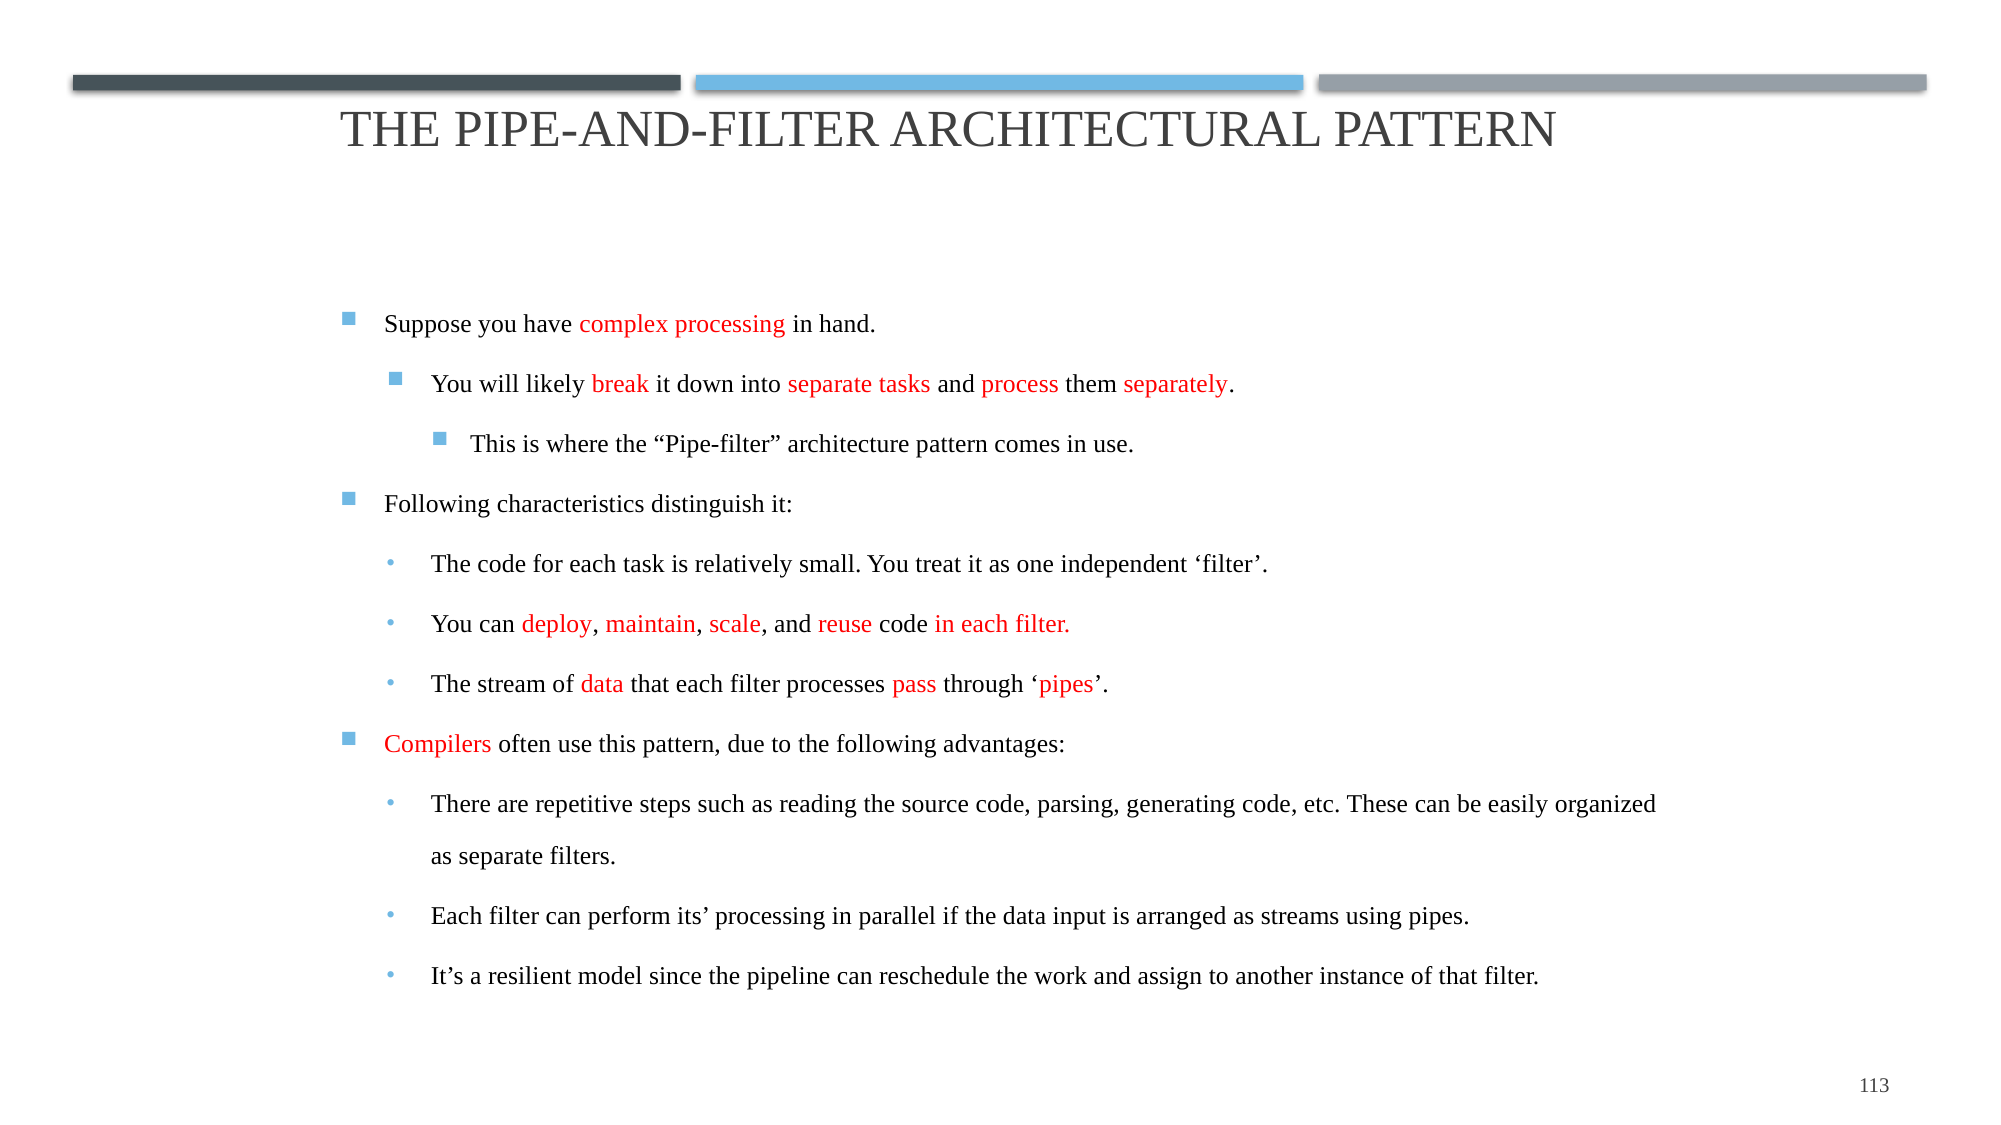

# The Pipe-and-Filter architectural pattern
Suppose you have complex processing in hand.
You will likely break it down into separate tasks and process them separately.
This is where the “Pipe-filter” architecture pattern comes in use.
Following characteristics distinguish it:
The code for each task is relatively small. You treat it as one independent ‘filter’.
You can deploy, maintain, scale, and reuse code in each filter.
The stream of data that each filter processes pass through ‘pipes’.
Compilers often use this pattern, due to the following advantages:
There are repetitive steps such as reading the source code, parsing, generating code, etc. These can be easily organized as separate filters.
Each filter can perform its’ processing in parallel if the data input is arranged as streams using pipes.
It’s a resilient model since the pipeline can reschedule the work and assign to another instance of that filter.

113